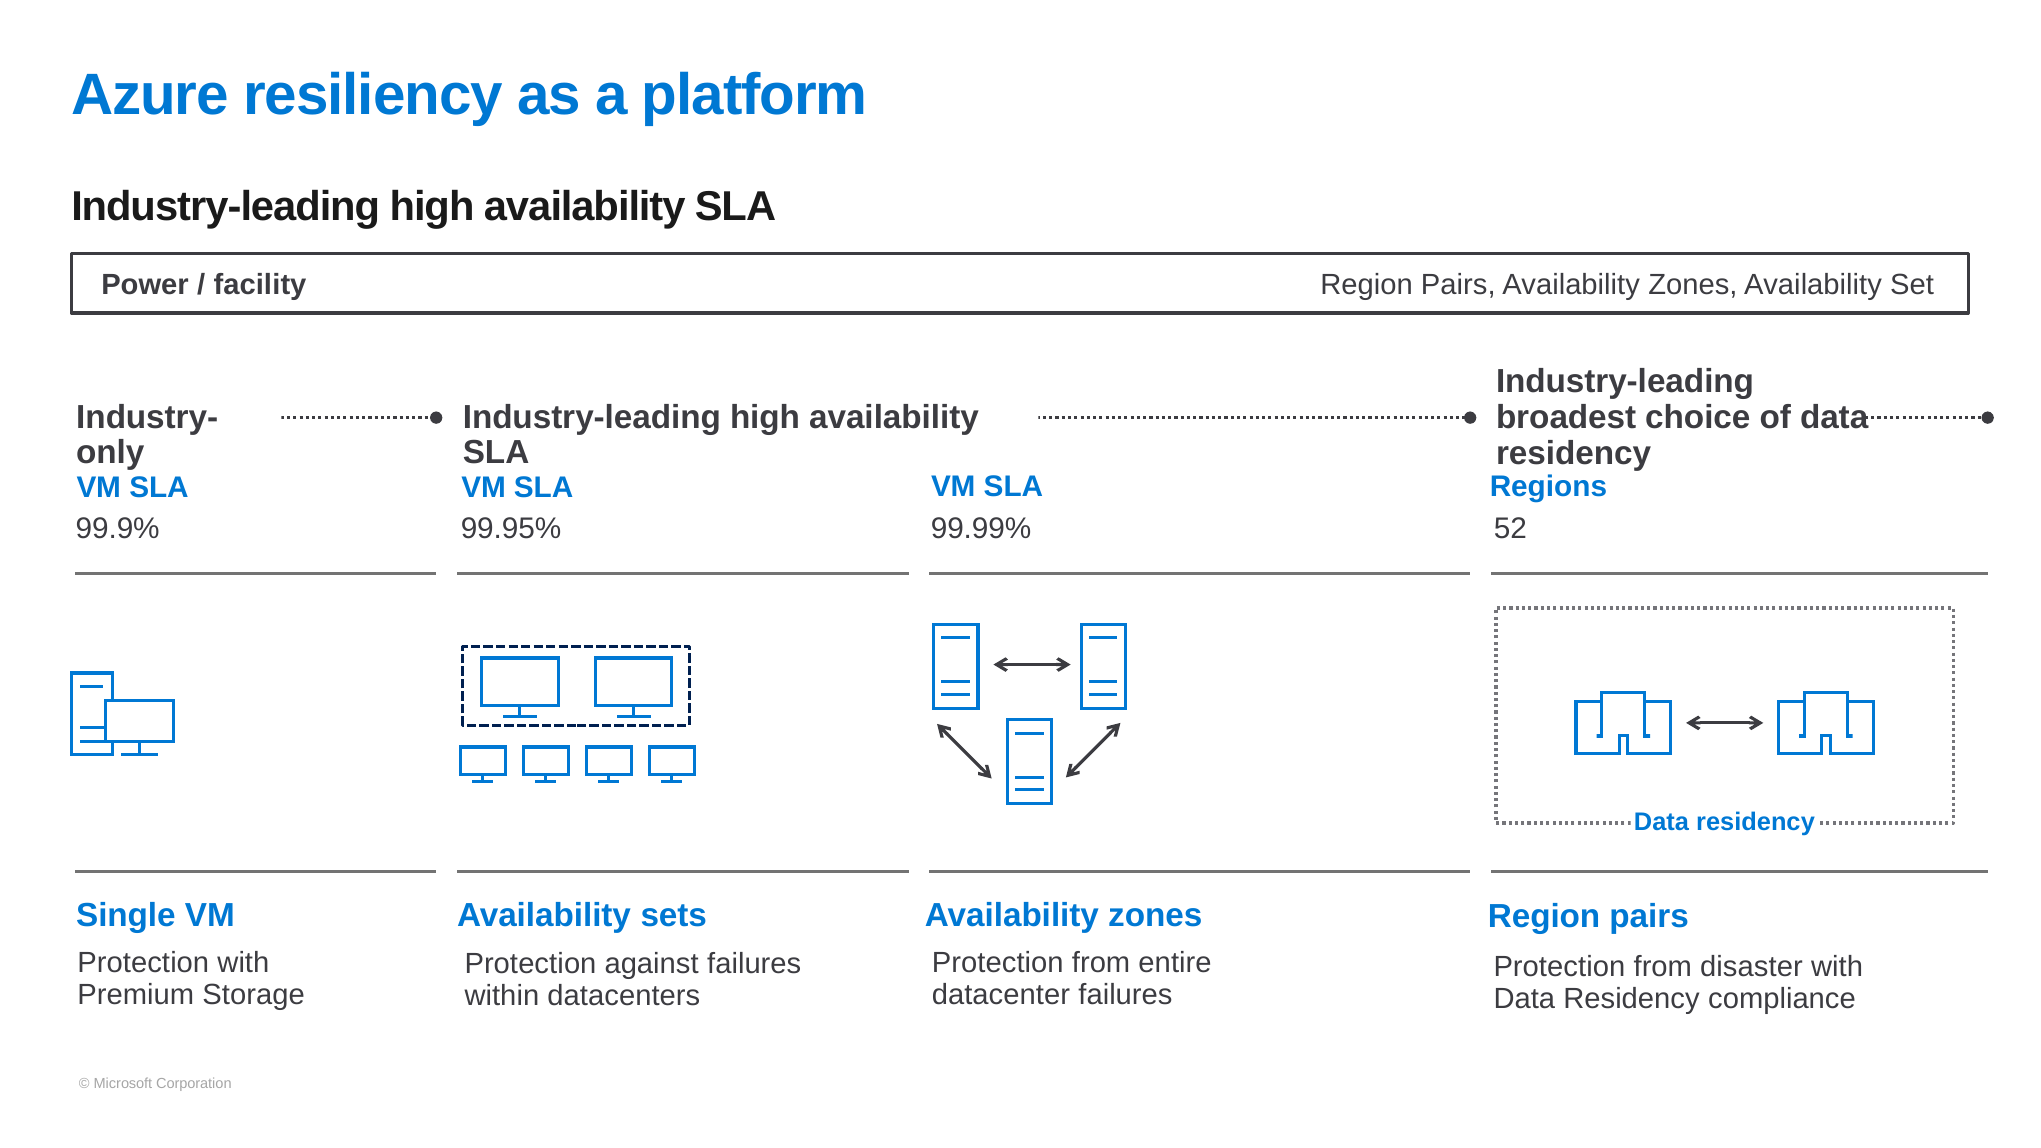

# Azure resiliency as a platform
Industry-leading high availability SLA
Power / facility
Region Pairs, Availability Zones, Availability Set
Industry-leading broadest choice of data residency

Industry-only

Industry-leading high availability SLA

Regions
52
VM SLA
99.99%
VM SLA
99.95%
VM SLA
99.9%

Data residency

Single VM
Protection with
Premium Storage
Availability sets
Protection against failures
within datacenters
Availability zones
Protection from entire datacenter failures
Region pairs
Protection from disaster with Data Residency compliance